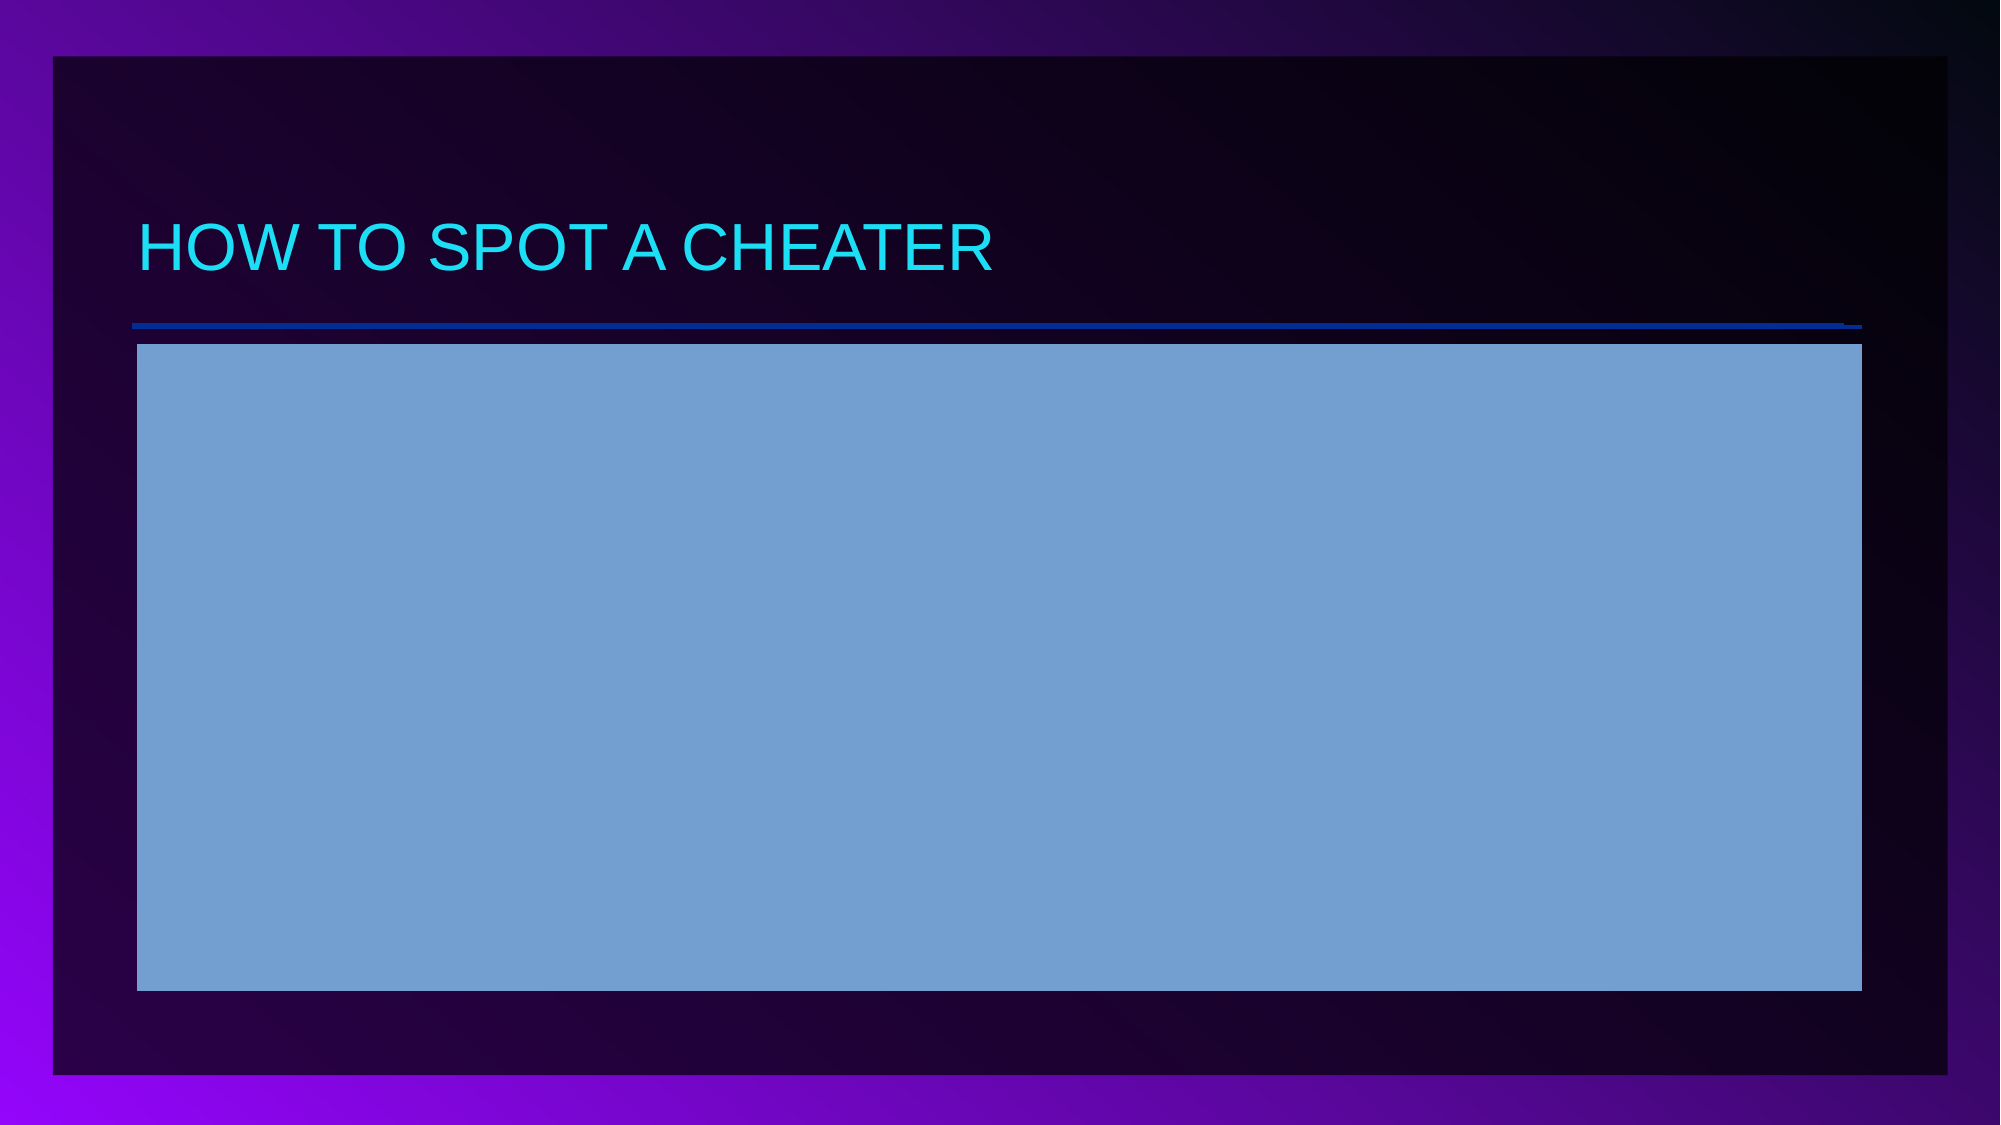

# How to spot a cheater
Suspicious gameplay such as unnatural movement, reaction times and high headshot and accuracy percentages
Look out for players who seem to always know your position
Players who cheat may have a high number of reports on their account
Some cheaters may even change their usernames often to avoid bans

However….
Not players who are good are cheating, it might just be a skill issue